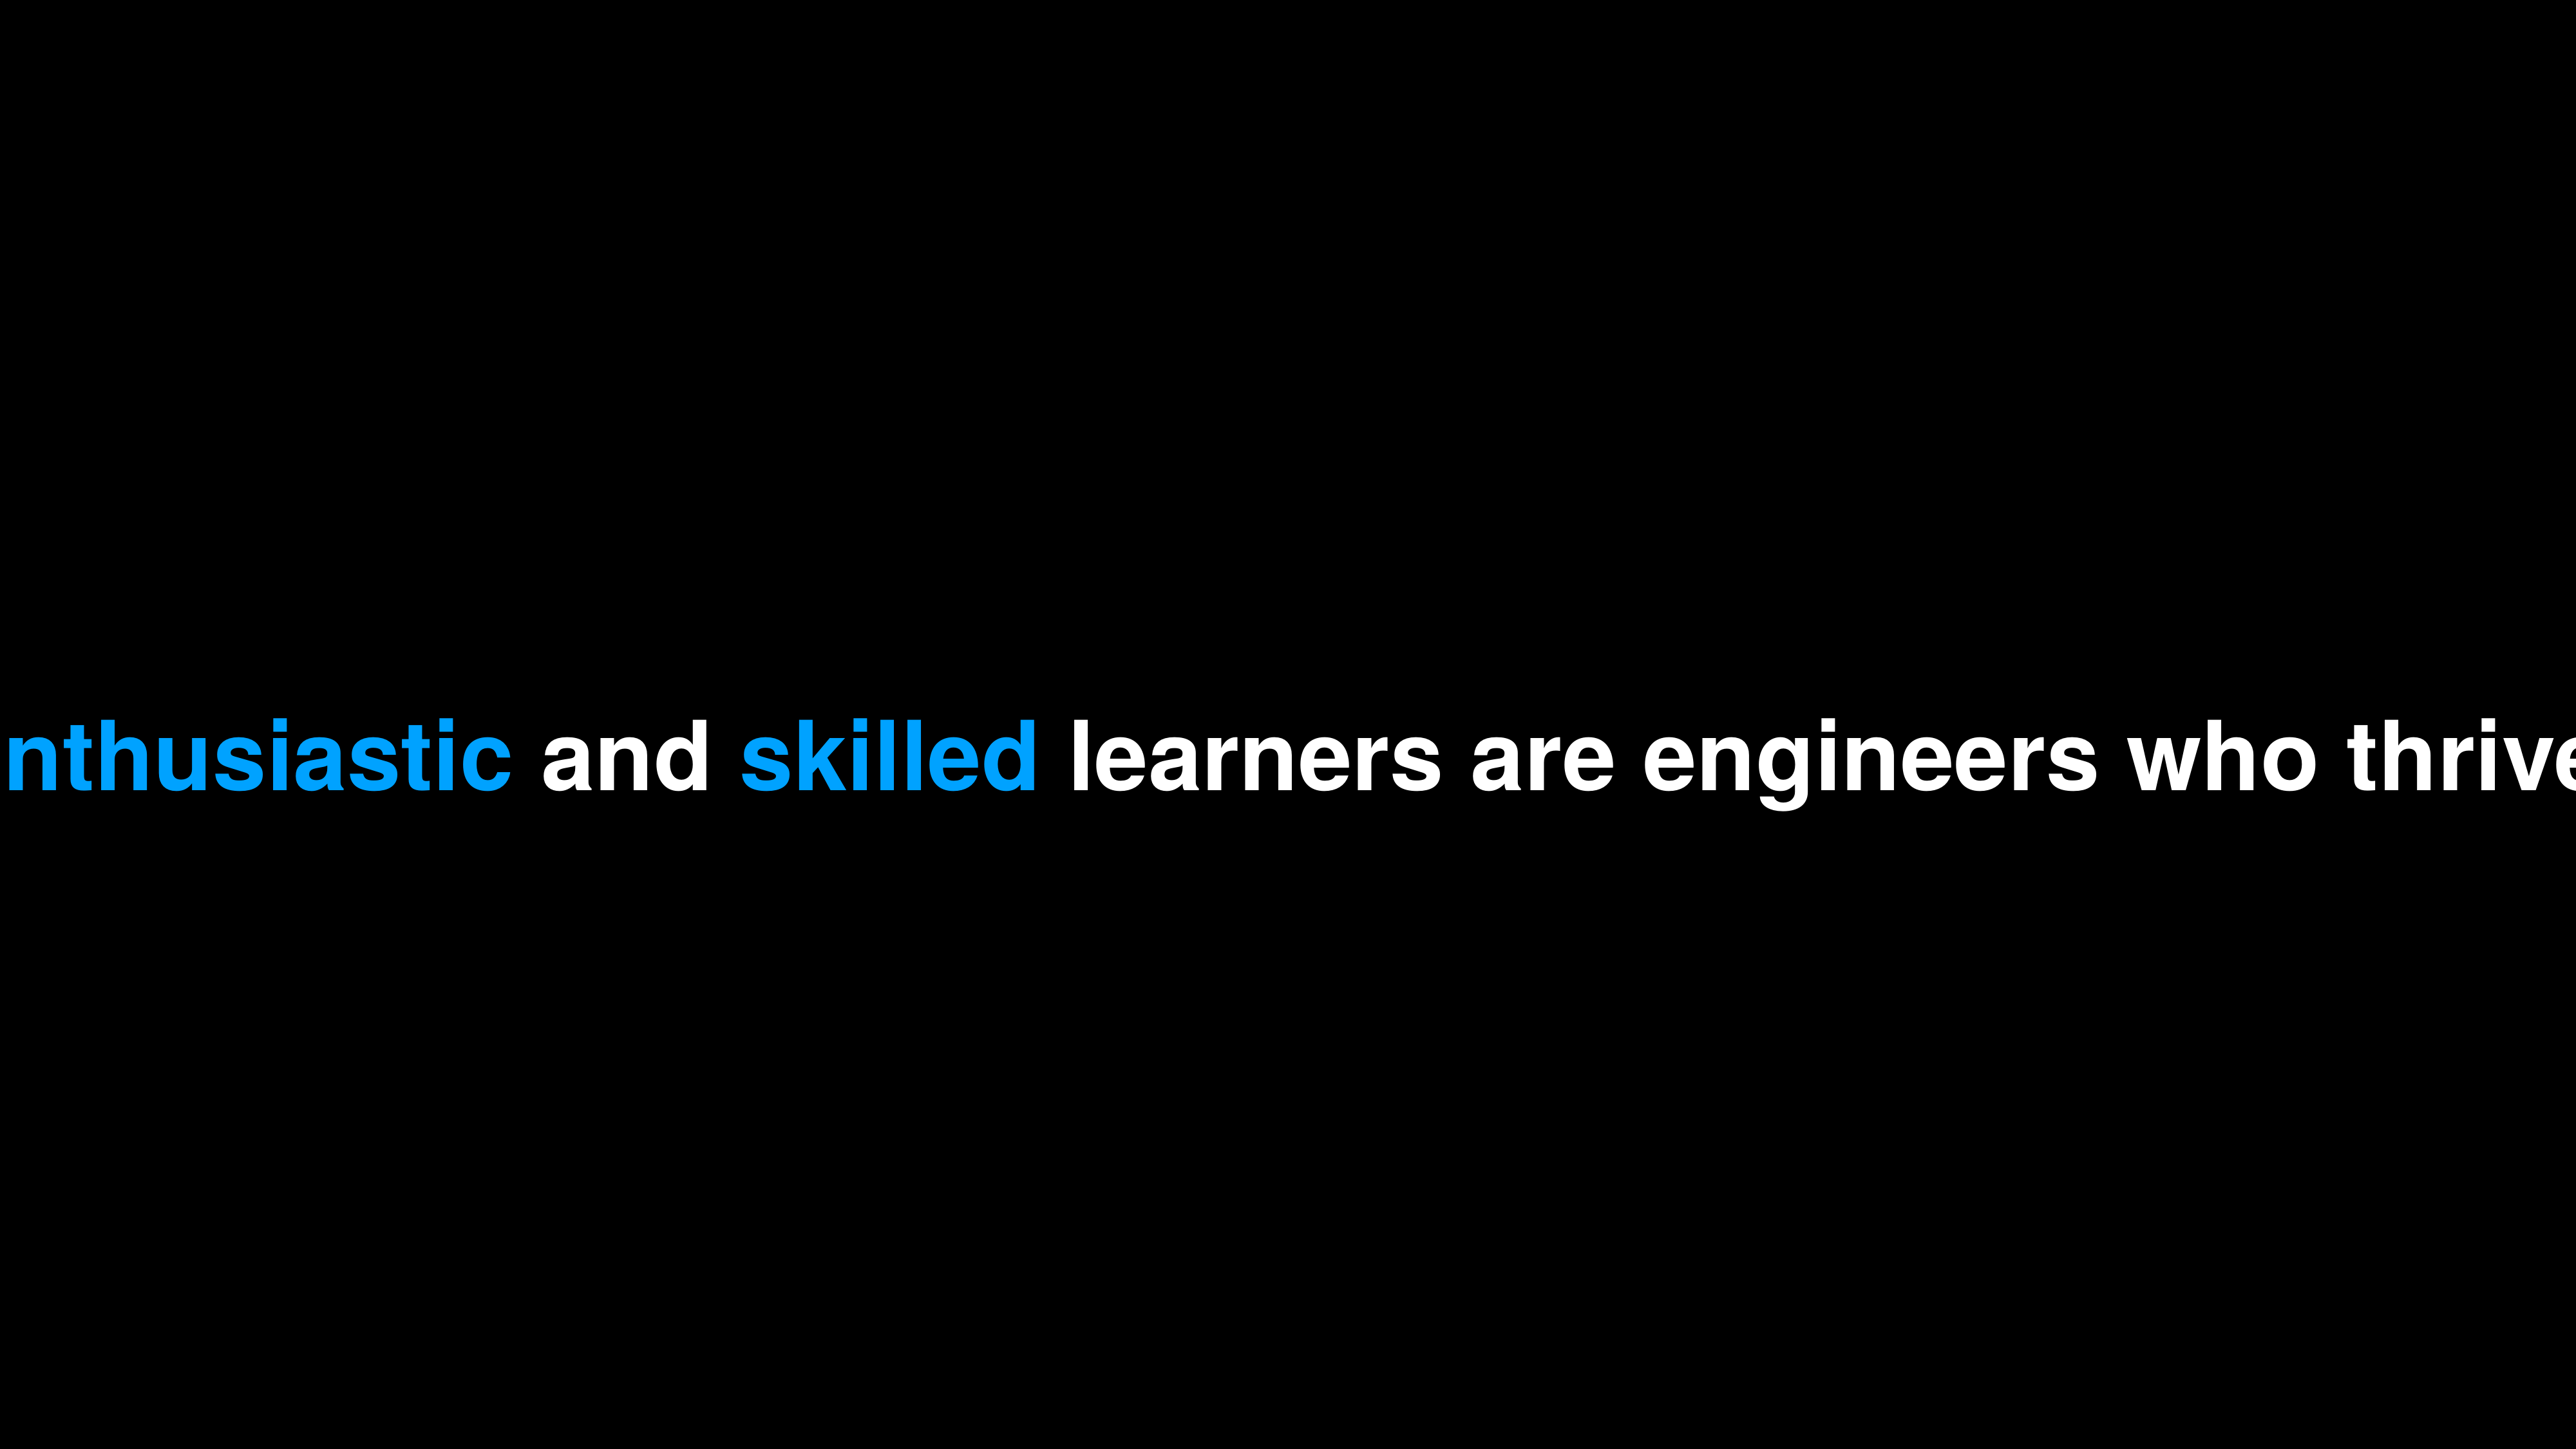

Enthusiastic and skilled learners are engineers who thrive.